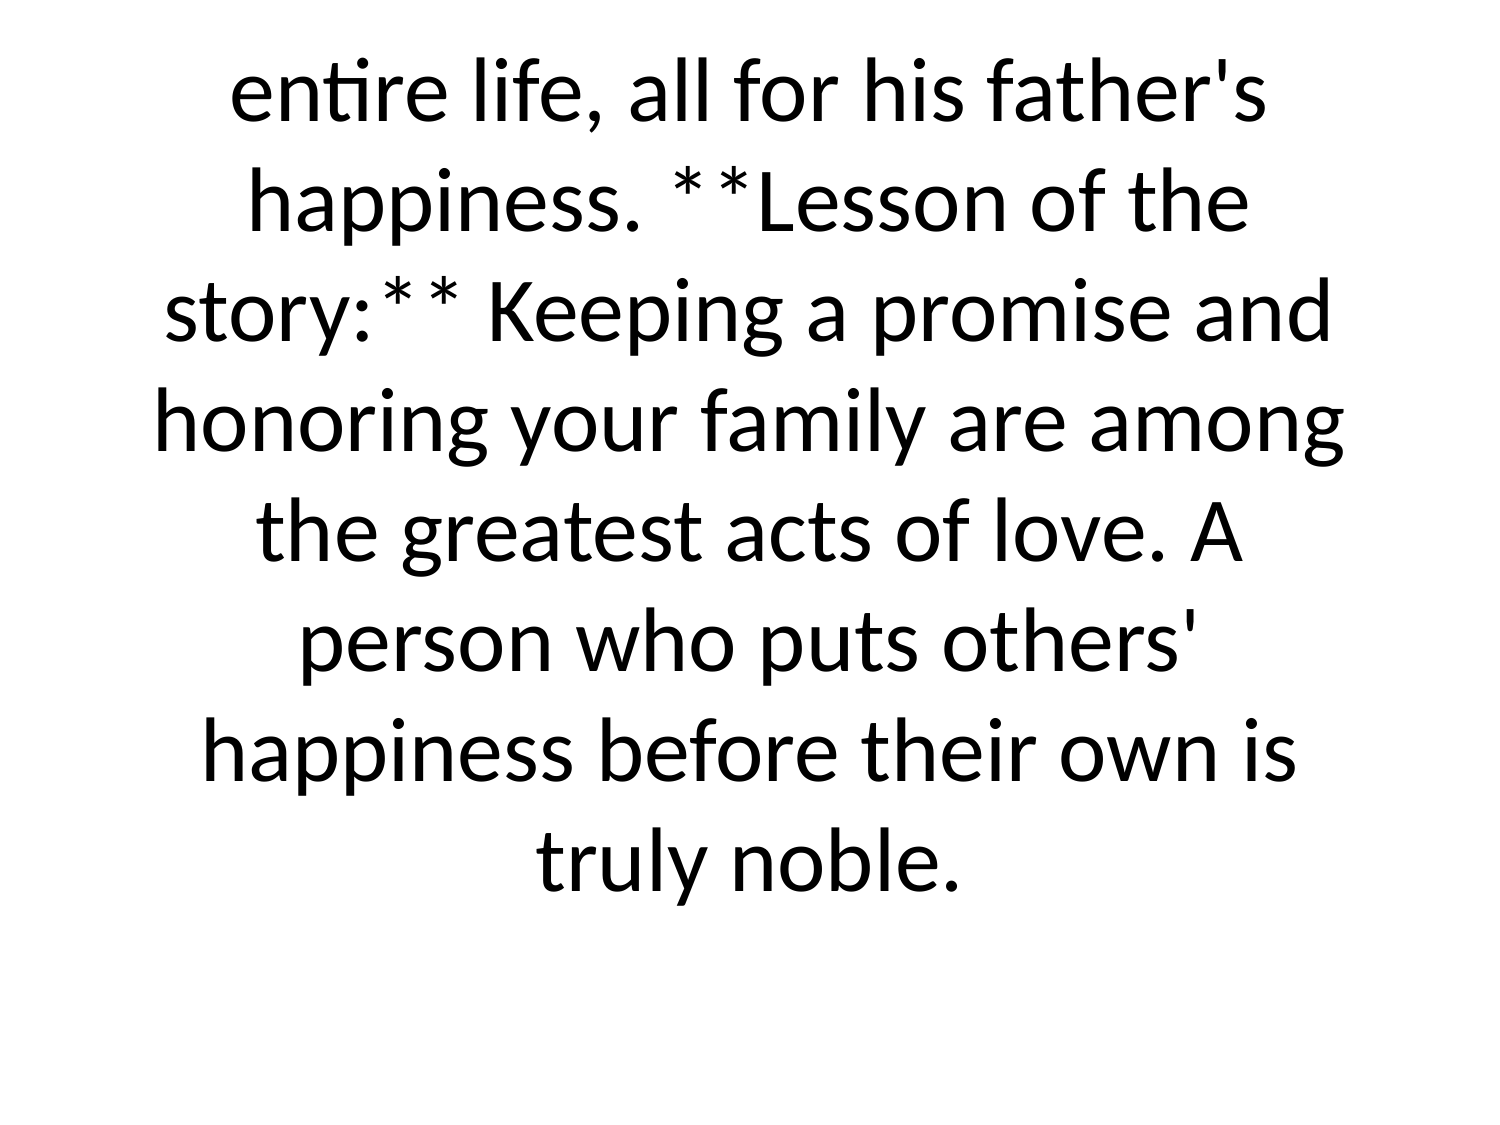

# entire life, all for his father's happiness. **Lesson of the story:** Keeping a promise and honoring your family are among the greatest acts of love. A person who puts others' happiness before their own is truly noble.